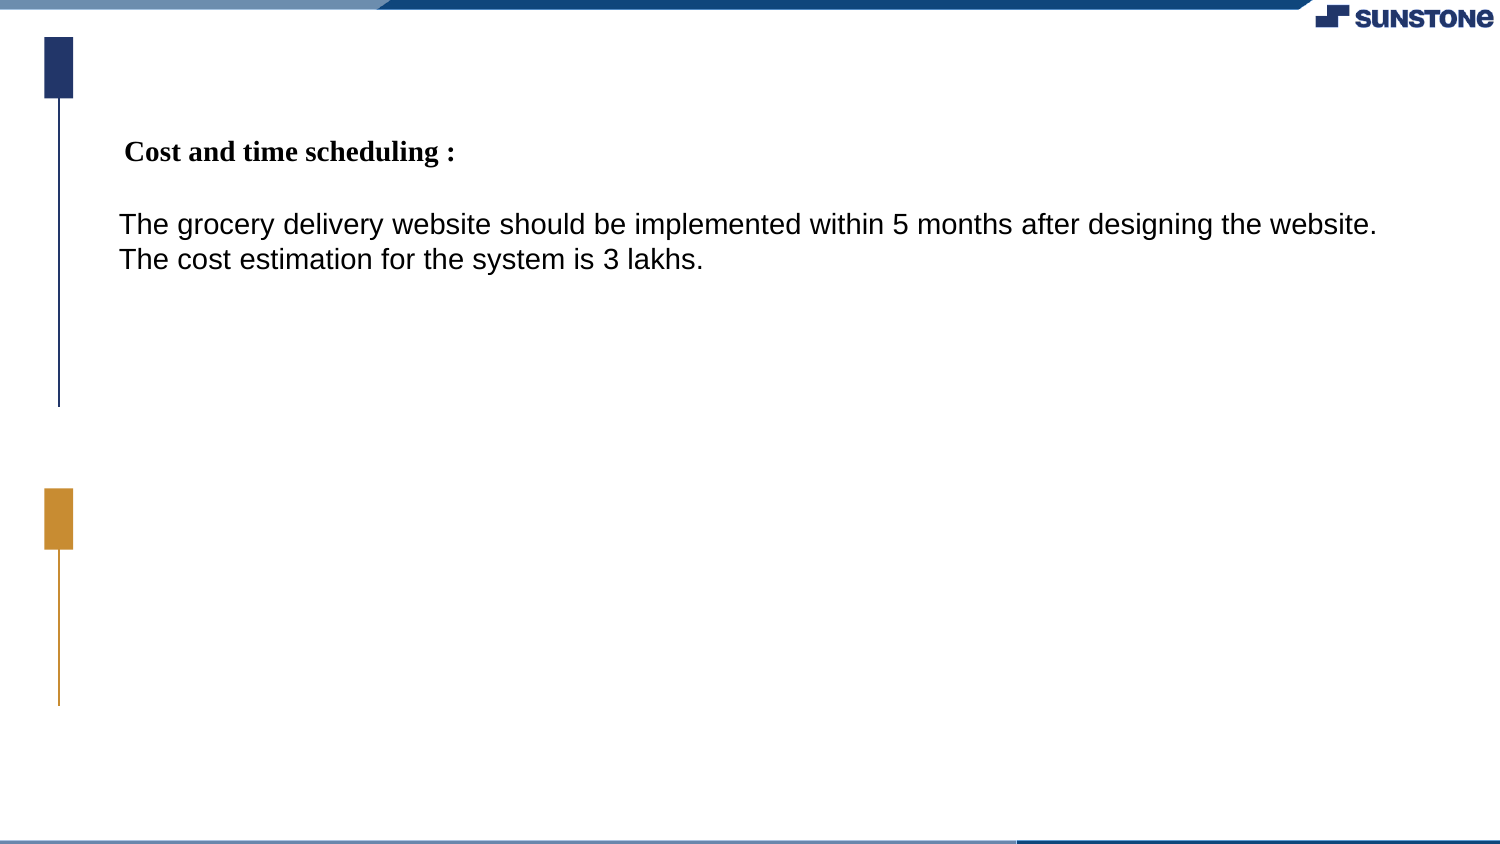

Cost and time scheduling :
The grocery delivery website should be implemented within 5 months after designing the website.
The cost estimation for the system is 3 lakhs.